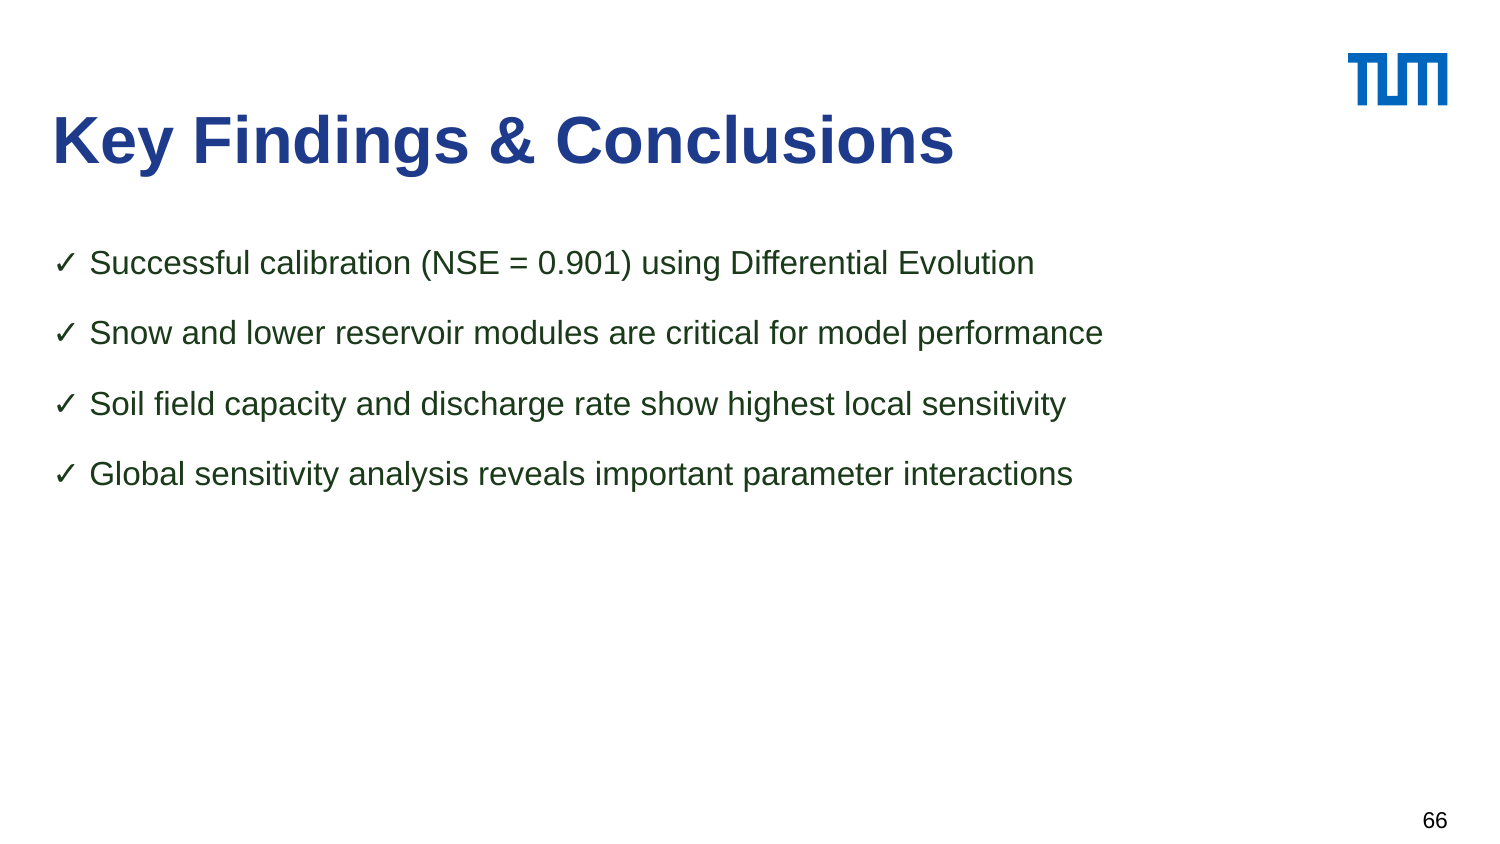

# Key Findings & Conclusions

✓ Successful calibration (NSE = 0.901) using Differential Evolution
✓ Snow and lower reservoir modules are critical for model performance
✓ Soil field capacity and discharge rate show highest local sensitivity
✓ Global sensitivity analysis reveals important parameter interactions
66